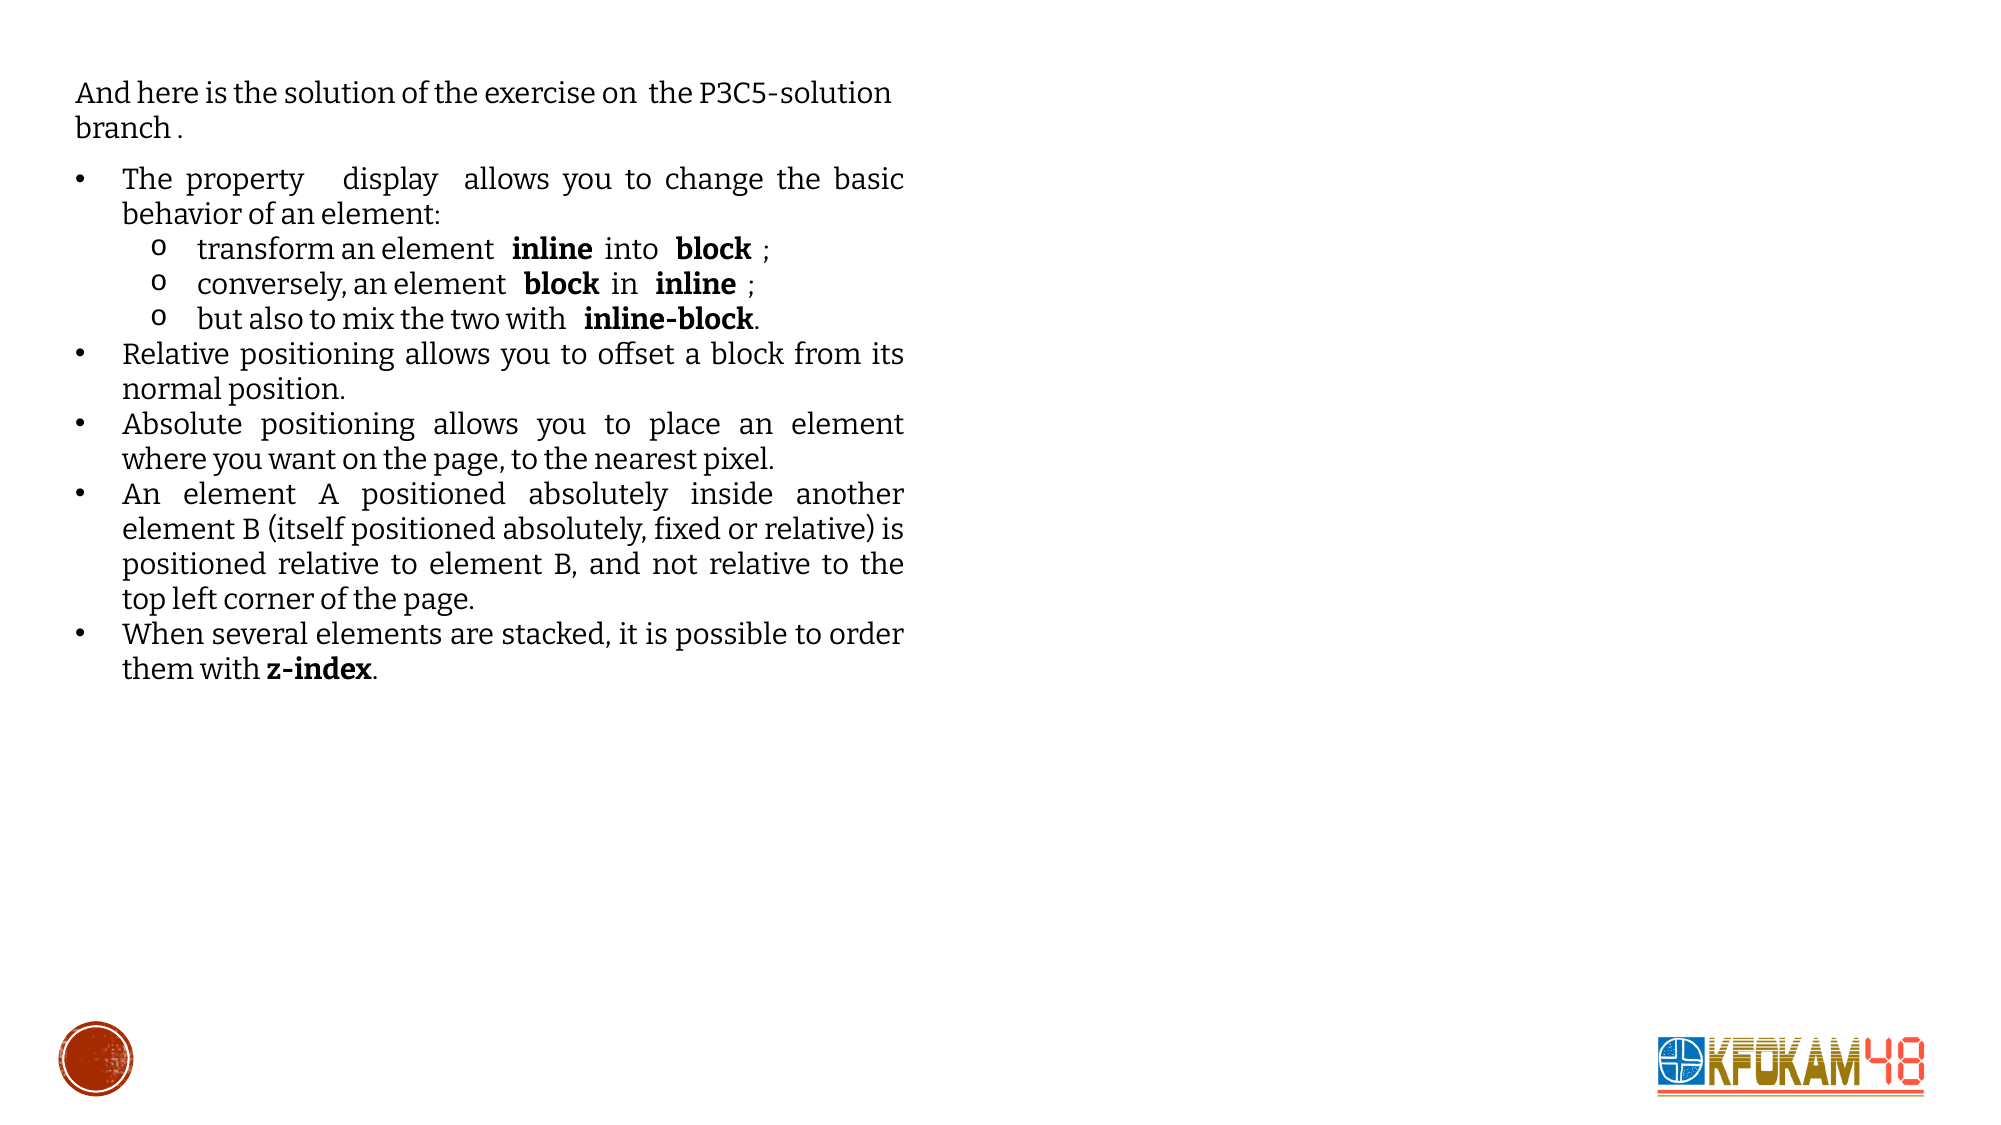

And here is the solution of the exercise on  the P3C5-solution branch .
The property   display  allows you to change the basic behavior of an element:
transform an element   inline  into   block  ;
conversely, an element   block  in   inline  ;
but also to mix the two with   inline-block.
Relative positioning allows you to offset a block from its normal position.
Absolute positioning allows you to place an element where you want on the page, to the nearest pixel.
An element A positioned absolutely inside another element B (itself positioned absolutely, fixed or relative) is positioned relative to element B, and not relative to the top left corner of the page.
When several elements are stacked, it is possible to order them with z-index.